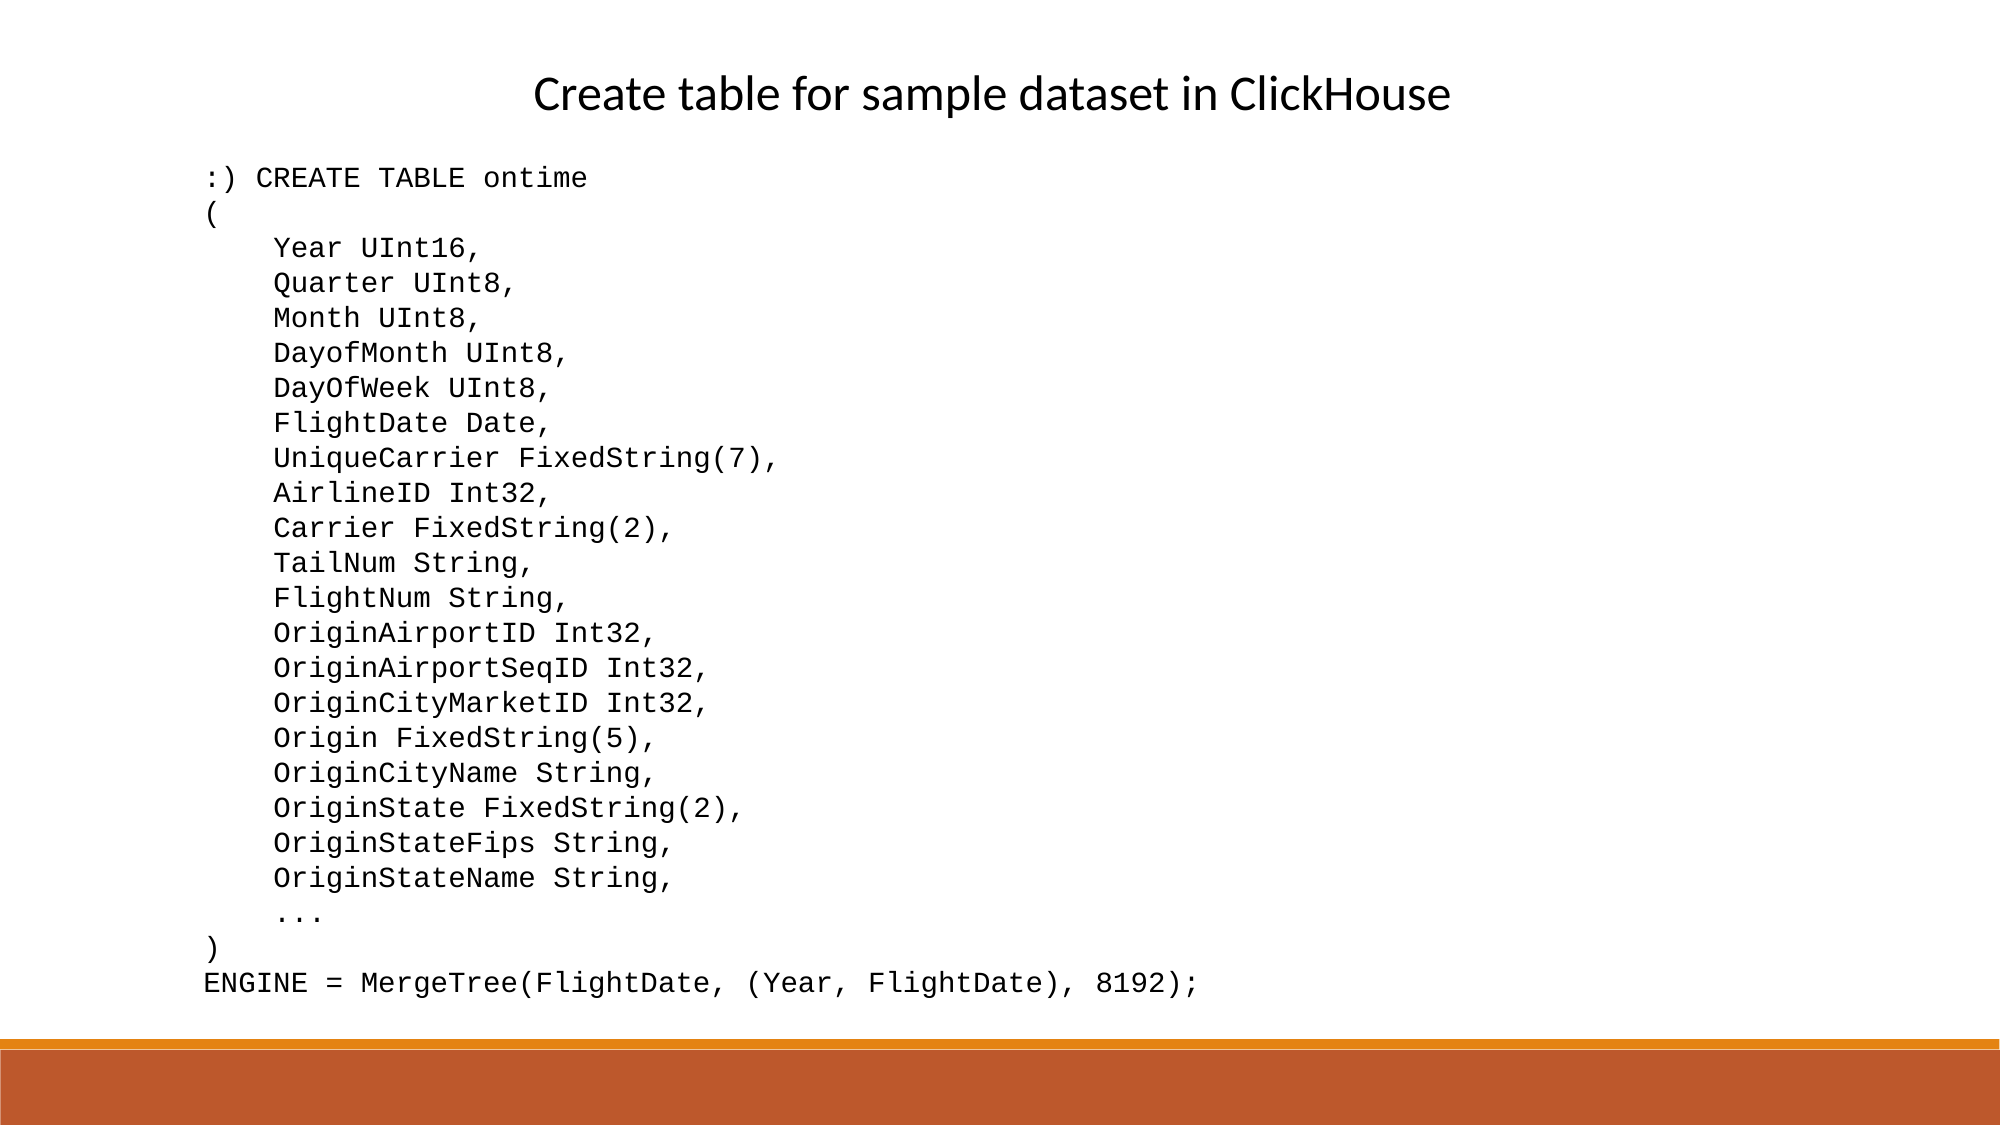

Create table for sample dataset in ClickHouse
:) CREATE TABLE ontime
(
    Year UInt16,
    Quarter UInt8,
    Month UInt8,
    DayofMonth UInt8,
    DayOfWeek UInt8,
    FlightDate Date,
    UniqueCarrier FixedString(7),
    AirlineID Int32,
    Carrier FixedString(2),
    TailNum String,
    FlightNum String,
    OriginAirportID Int32,
    OriginAirportSeqID Int32,
    OriginCityMarketID Int32,
    Origin FixedString(5),
    OriginCityName String,
    OriginState FixedString(2),
    OriginStateFips String,
    OriginStateName String,
    ...
)
ENGINE = MergeTree(FlightDate, (Year, FlightDate), 8192);